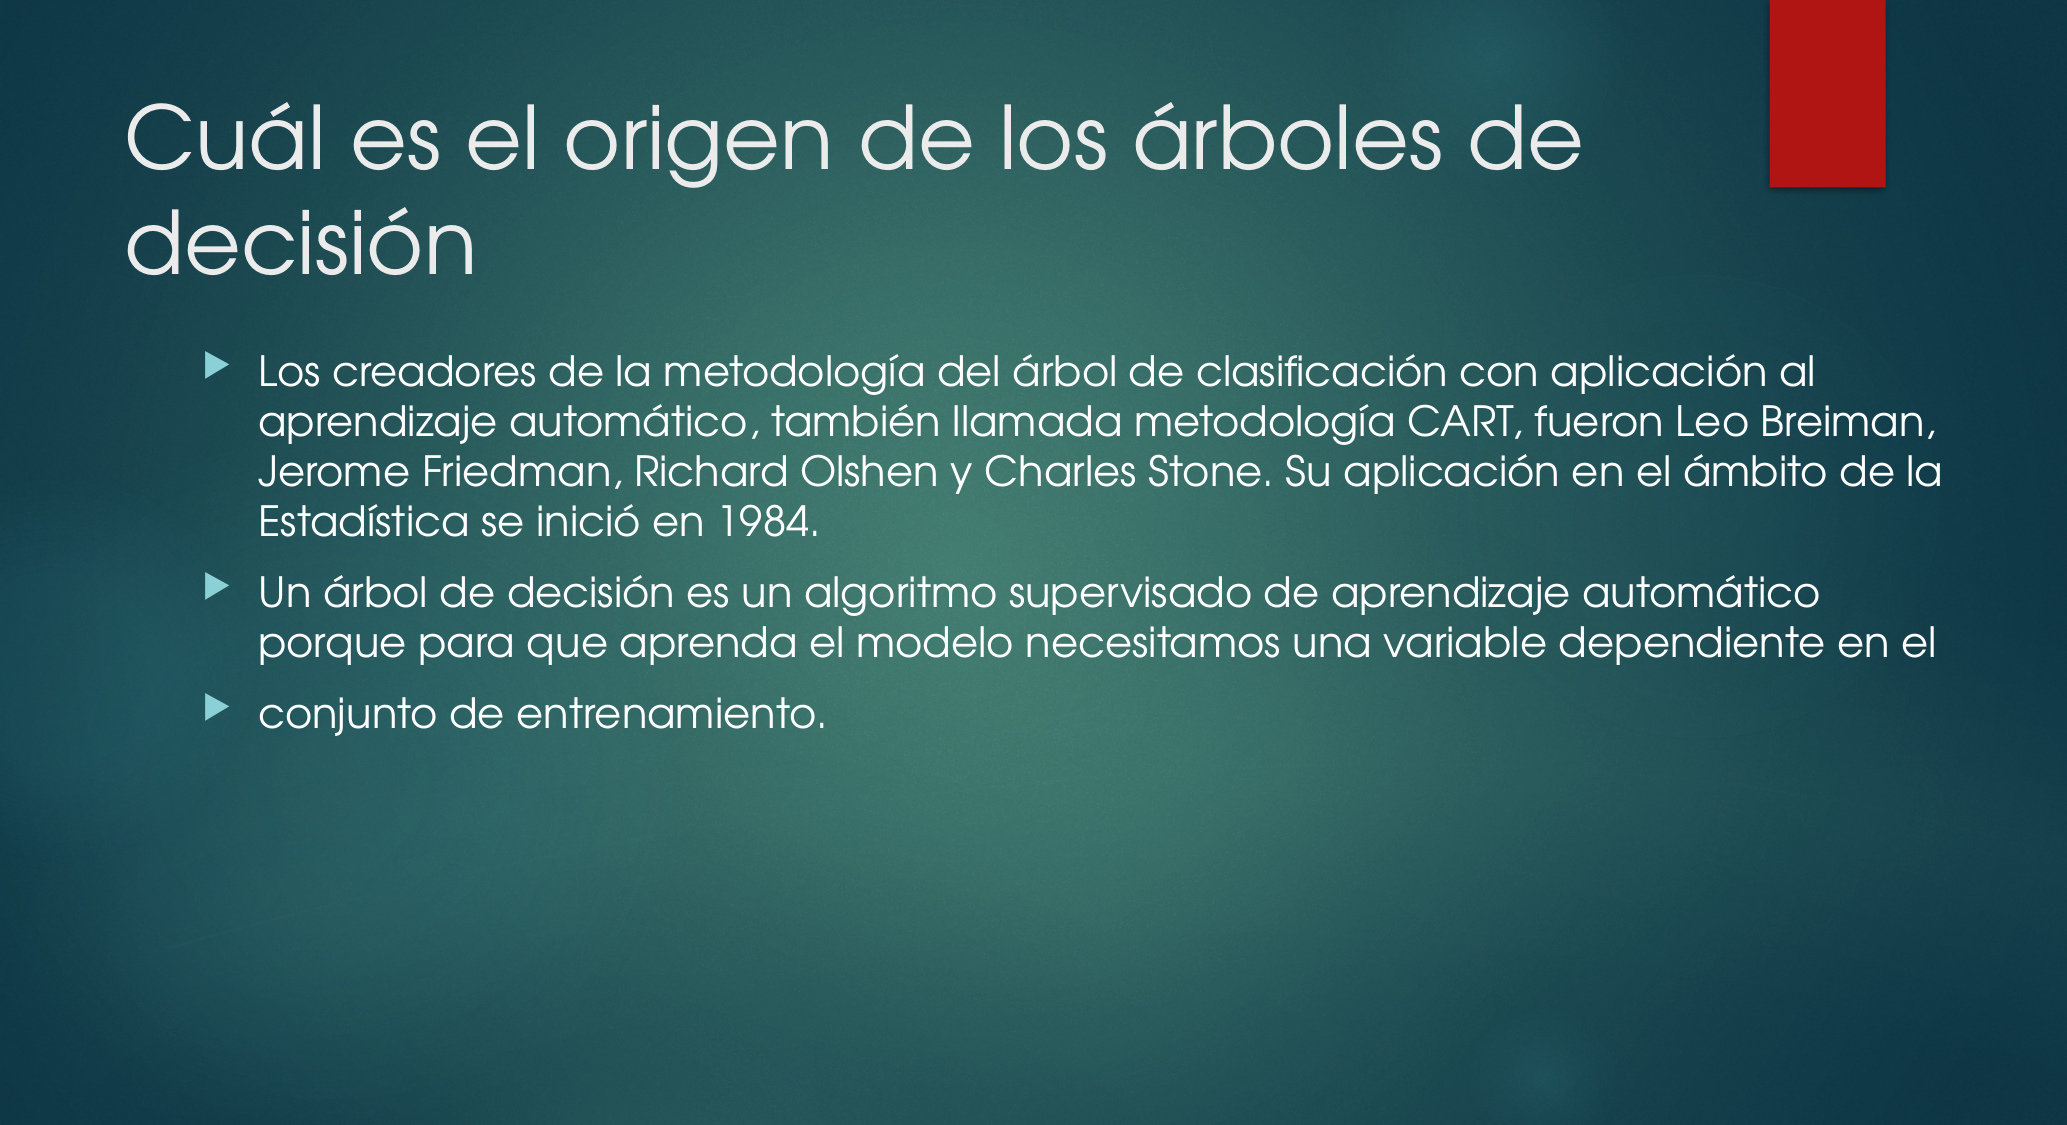

# Cuál es el origen de los árboles de decisión
Los creadores de la metodología del árbol de clasificación con aplicación al aprendizaje automático, también llamada metodología CART, fueron Leo Breiman, Jerome Friedman, Richard Olshen y Charles Stone. Su aplicación en el ámbito de la Estadística se inició en 1984.
Un árbol de decisión es un algoritmo supervisado de aprendizaje automático porque para que aprenda el modelo necesitamos una variable dependiente en el
conjunto de entrenamiento.